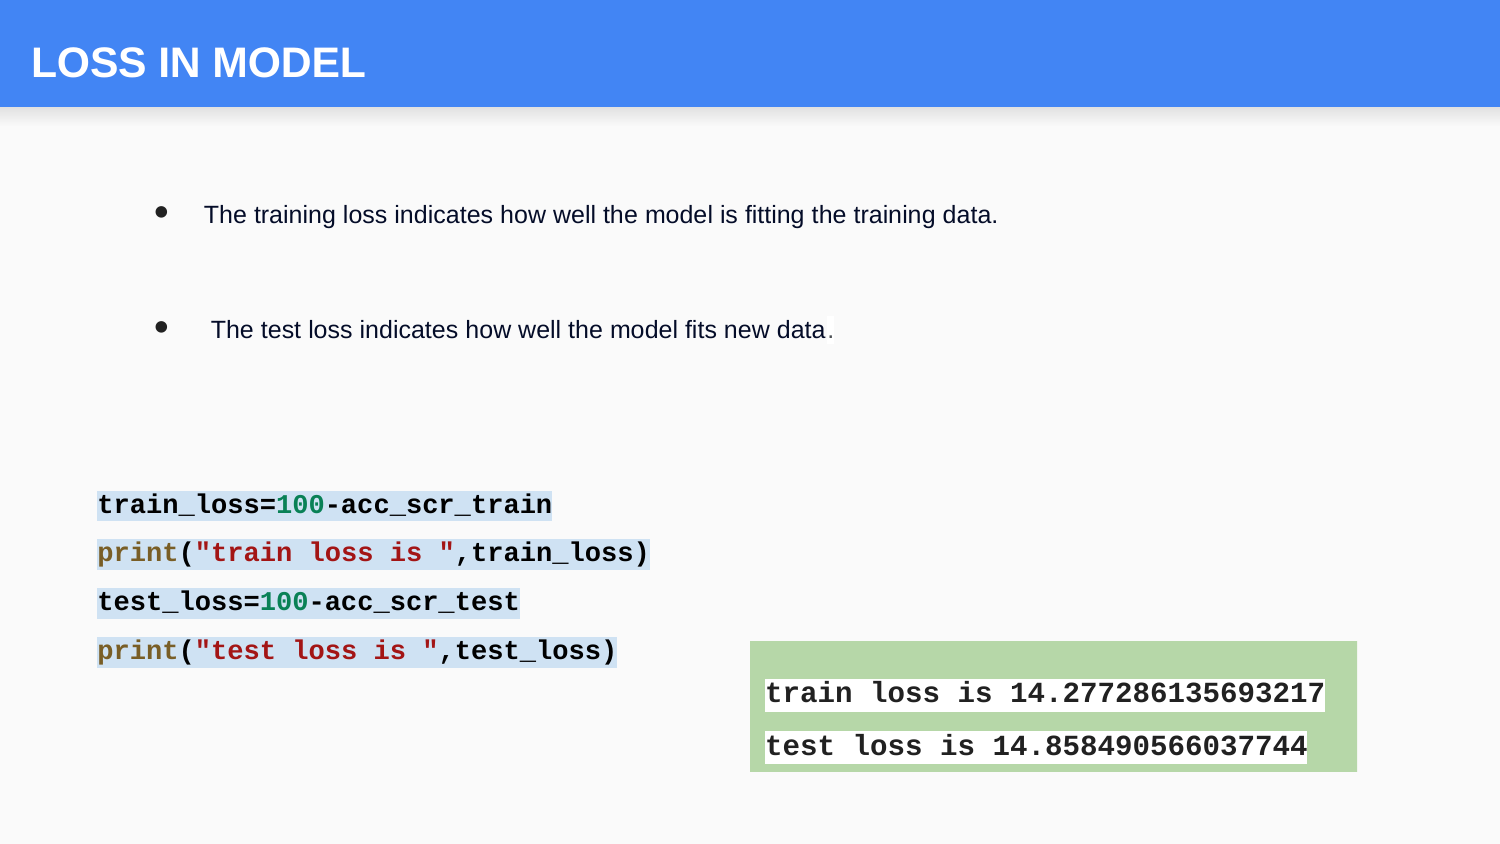

# LOSS IN MODEL
The training loss indicates how well the model is fitting the training data.

 The test loss indicates how well the model fits new data.
train_loss=100-acc_scr_train
print("train loss is ",train_loss)
test_loss=100-acc_scr_test
print("test loss is ",test_loss)
train loss is 14.277286135693217 test loss is 14.858490566037744